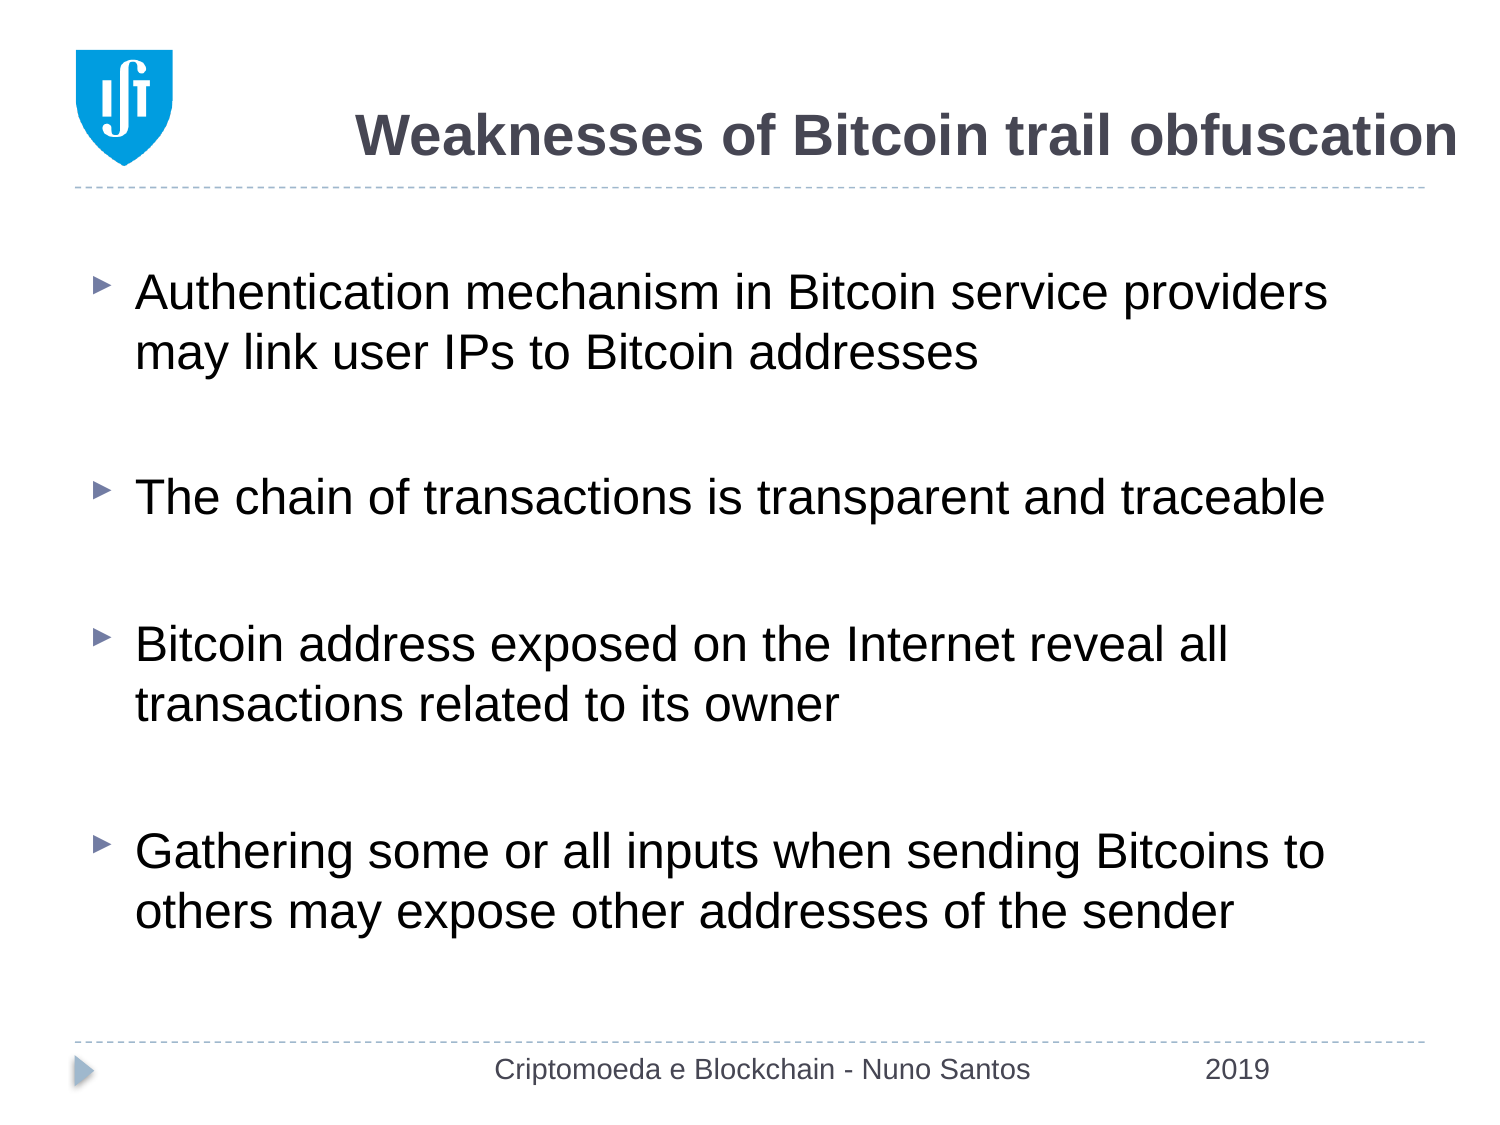

# Weaknesses of Bitcoin trail obfuscation

Authentication mechanism in Bitcoin service providers may link user IPs to Bitcoin addresses

The chain of transactions is transparent and traceable

Bitcoin address exposed on the Internet reveal all transactions related to its owner

Gathering some or all inputs when sending Bitcoins to others may expose other addresses of the sender

Criptomoeda e Blockchain - Nuno Santos
2019